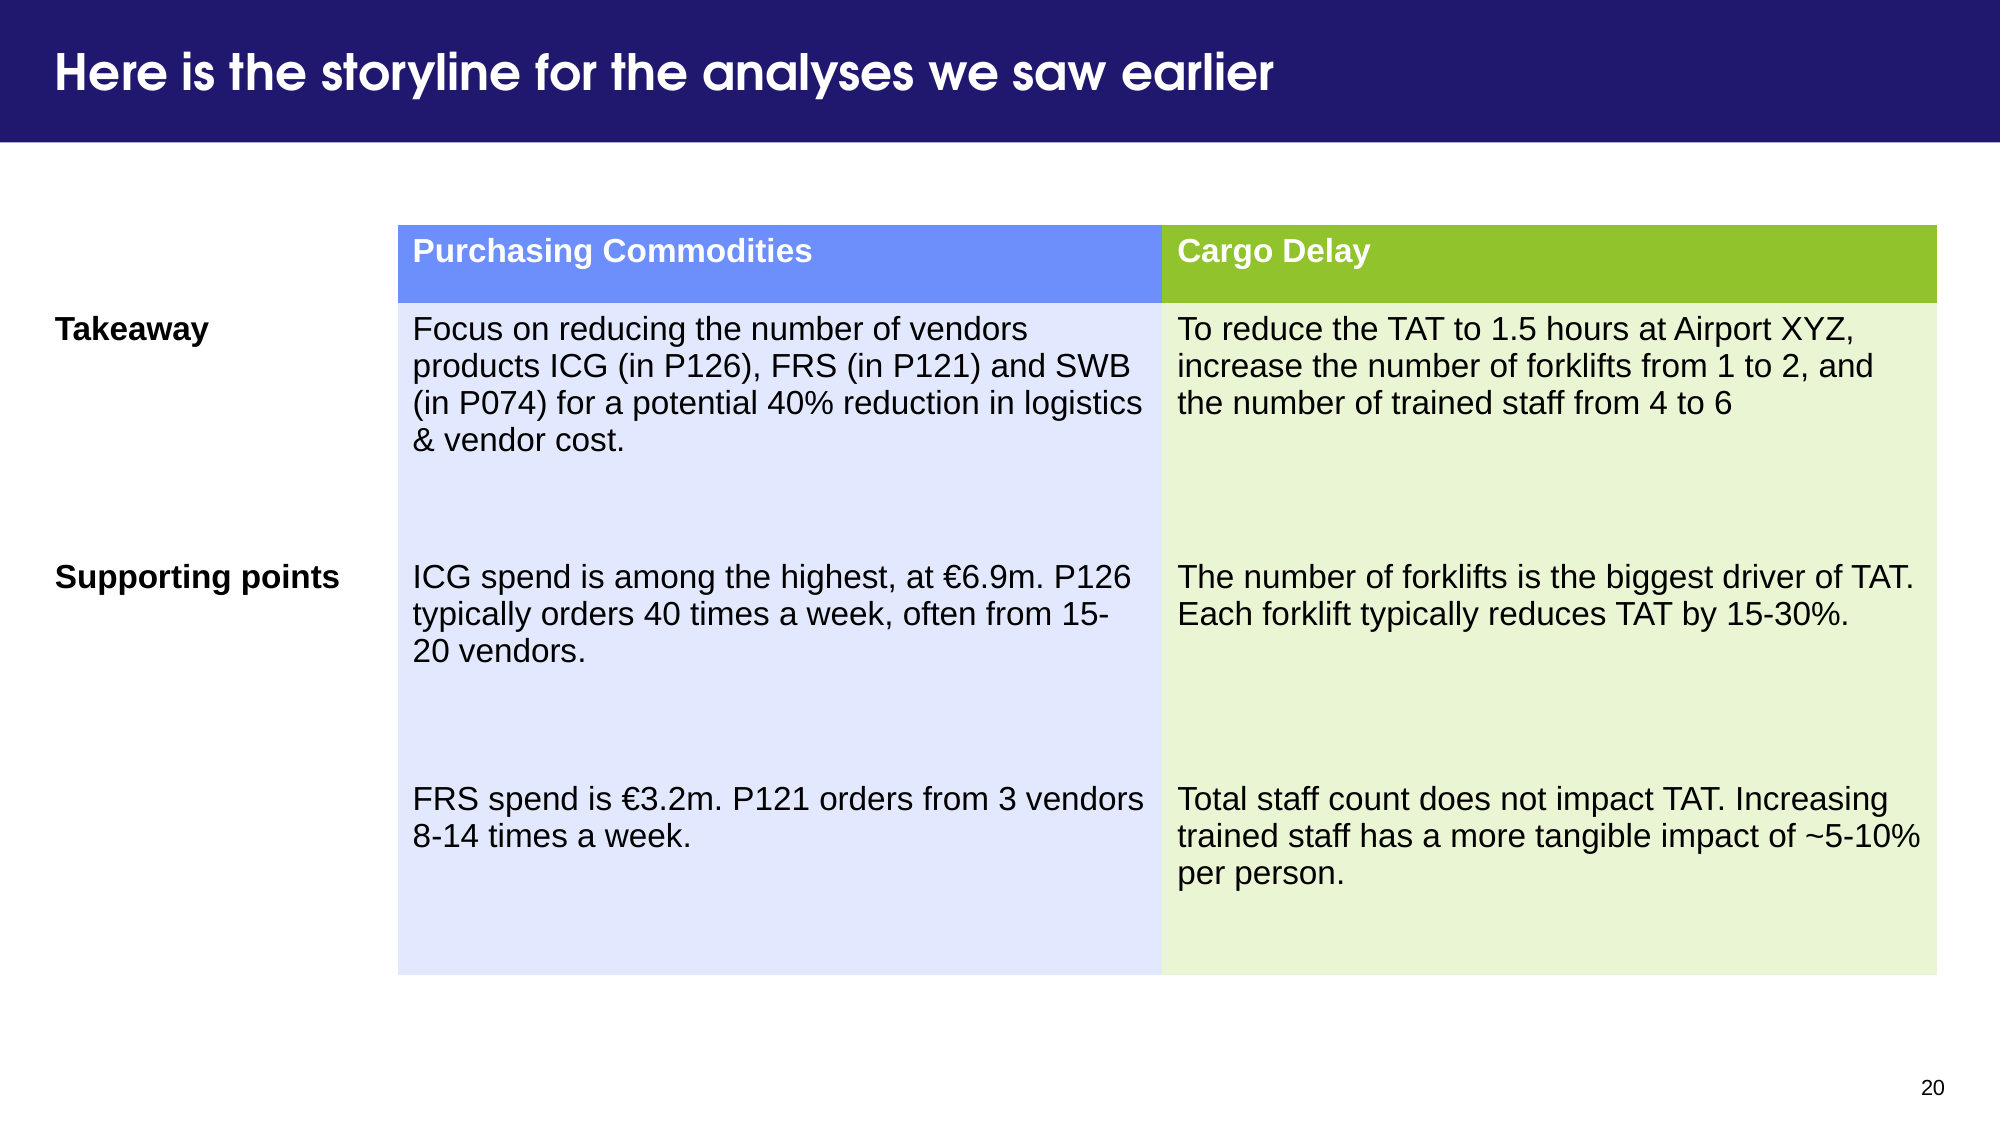

# Here is the storyline for the analyses we saw earlier
|  | Purchasing Commodities | Cargo Delay |
| --- | --- | --- |
| Takeaway | Focus on reducing the number of vendors products ICG (in P126), FRS (in P121) and SWB (in P074) for a potential 40% reduction in logistics & vendor cost. | To reduce the TAT to 1.5 hours at Airport XYZ, increase the number of forklifts from 1 to 2, and the number of trained staff from 4 to 6 |
| Supporting points | ICG spend is among the highest, at €6.9m. P126 typically orders 40 times a week, often from 15-20 vendors. | The number of forklifts is the biggest driver of TAT. Each forklift typically reduces TAT by 15-30%. |
|  | FRS spend is €3.2m. P121 orders from 3 vendors 8-14 times a week. | Total staff count does not impact TAT. Increasing trained staff has a more tangible impact of ~5-10% per person. |
20